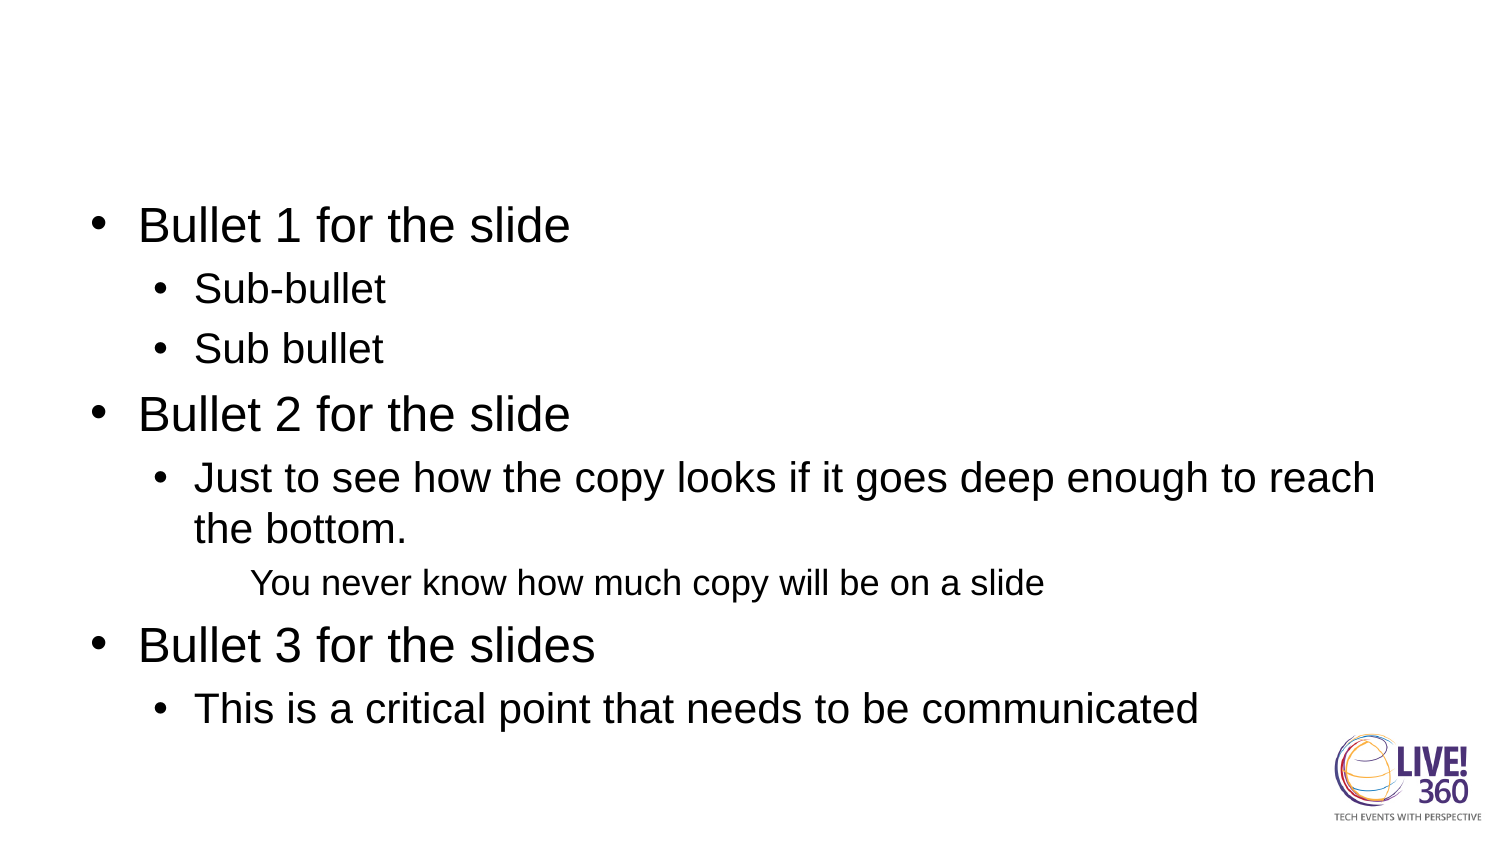

#
Bullet 1 for the slide
Sub-bullet
Sub bullet
Bullet 2 for the slide
Just to see how the copy looks if it goes deep enough to reach the bottom.
	You never know how much copy will be on a slide
Bullet 3 for the slides
This is a critical point that needs to be communicated